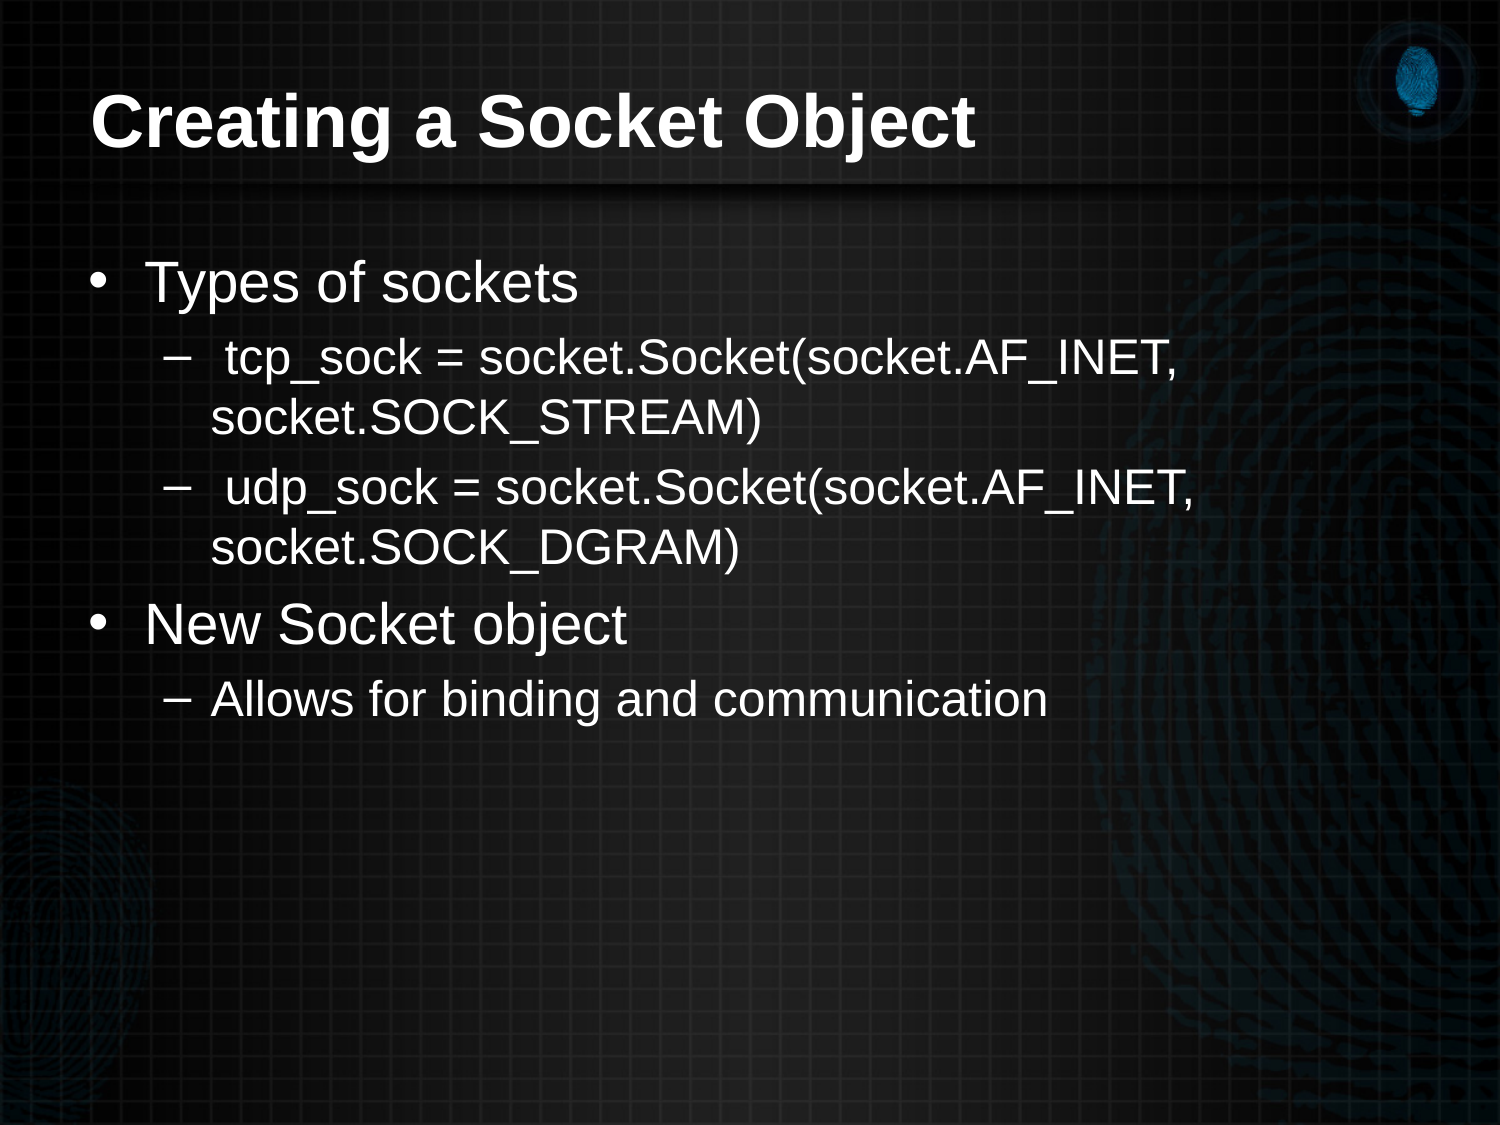

# Creating a Socket Object
Types of sockets
 tcp_sock = socket.Socket(socket.AF_INET, socket.SOCK_STREAM)
 udp_sock = socket.Socket(socket.AF_INET, socket.SOCK_DGRAM)
New Socket object
Allows for binding and communication